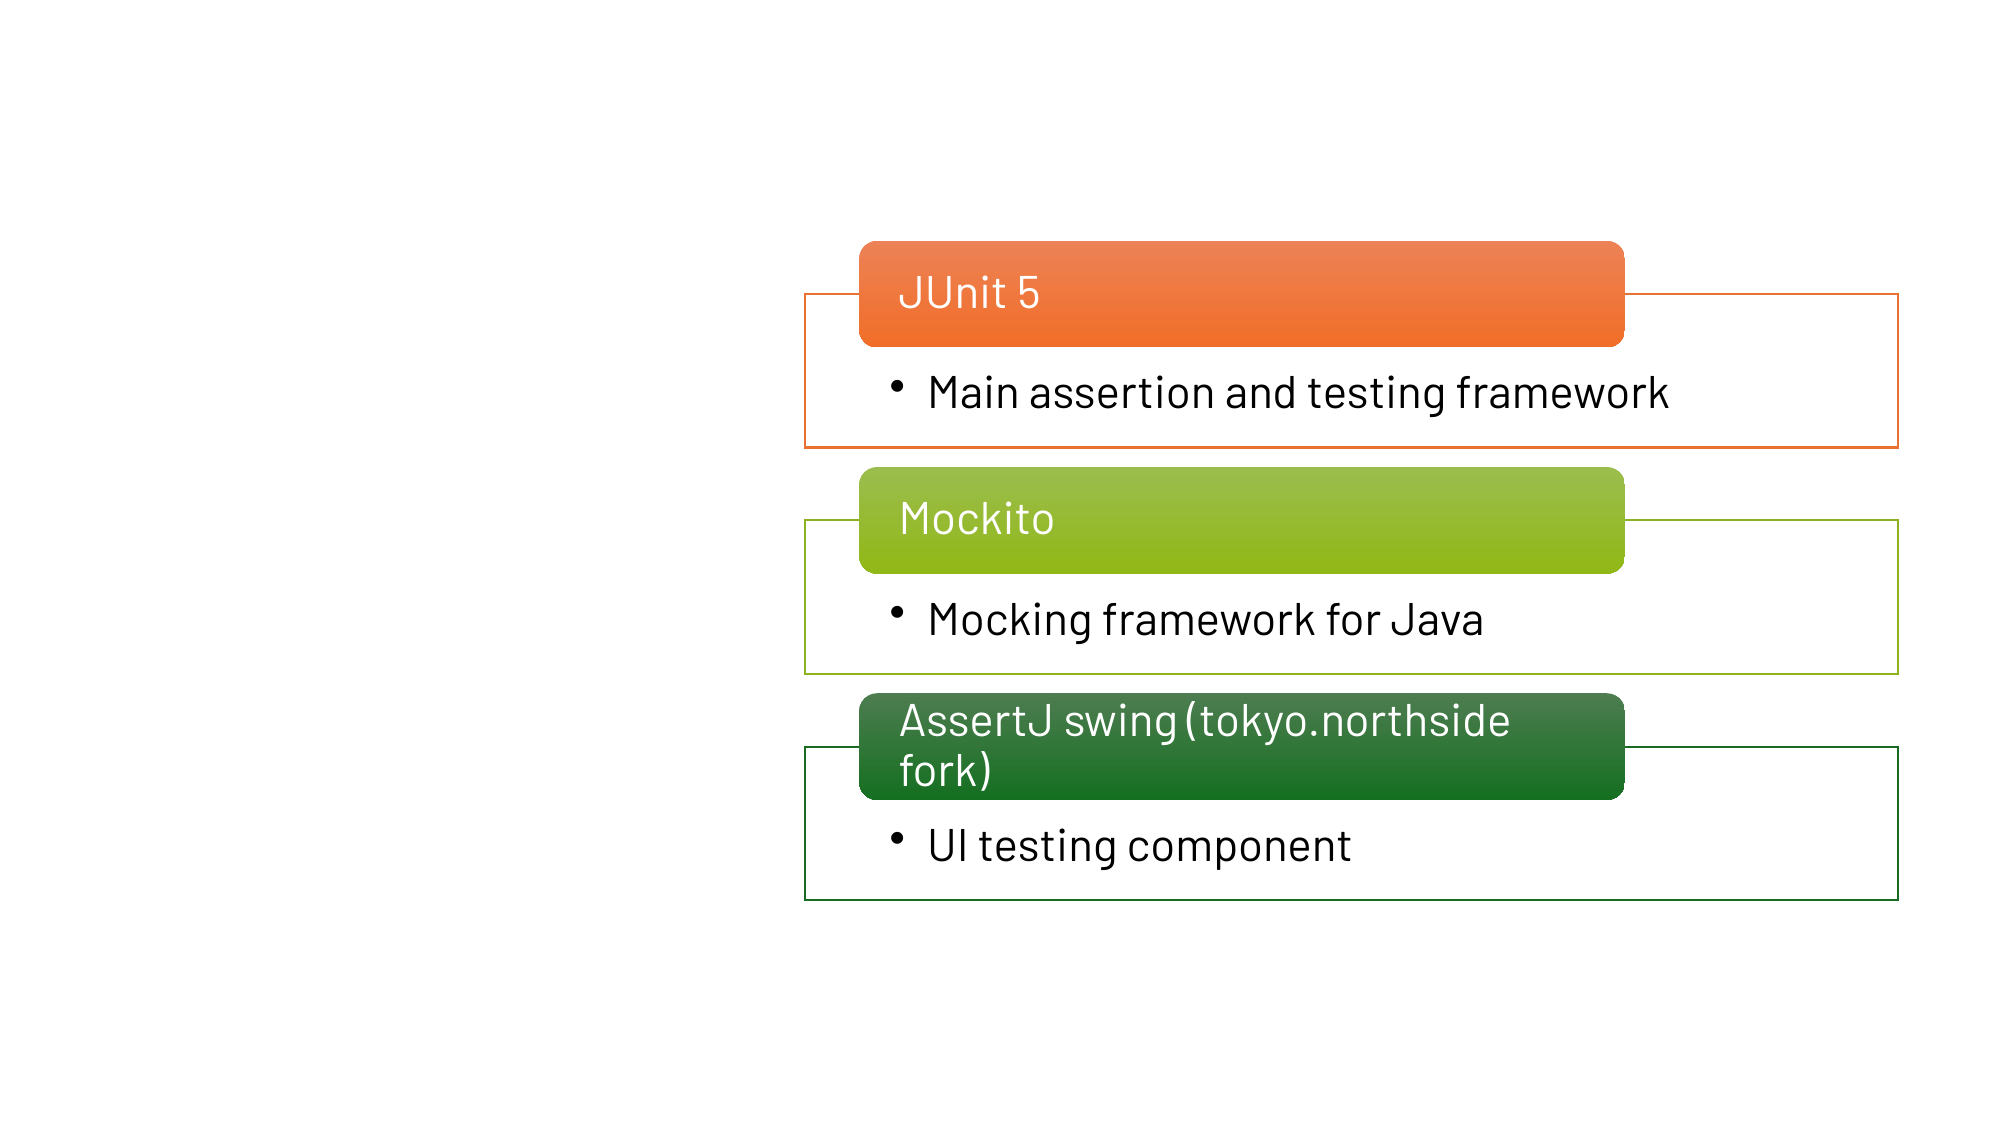

Main assertion and testing framework
JUnit 5
Mocking framework for Java
Mockito
UI testing component
AssertJ swing (tokyo.northside fork)
# Testing Tools Used